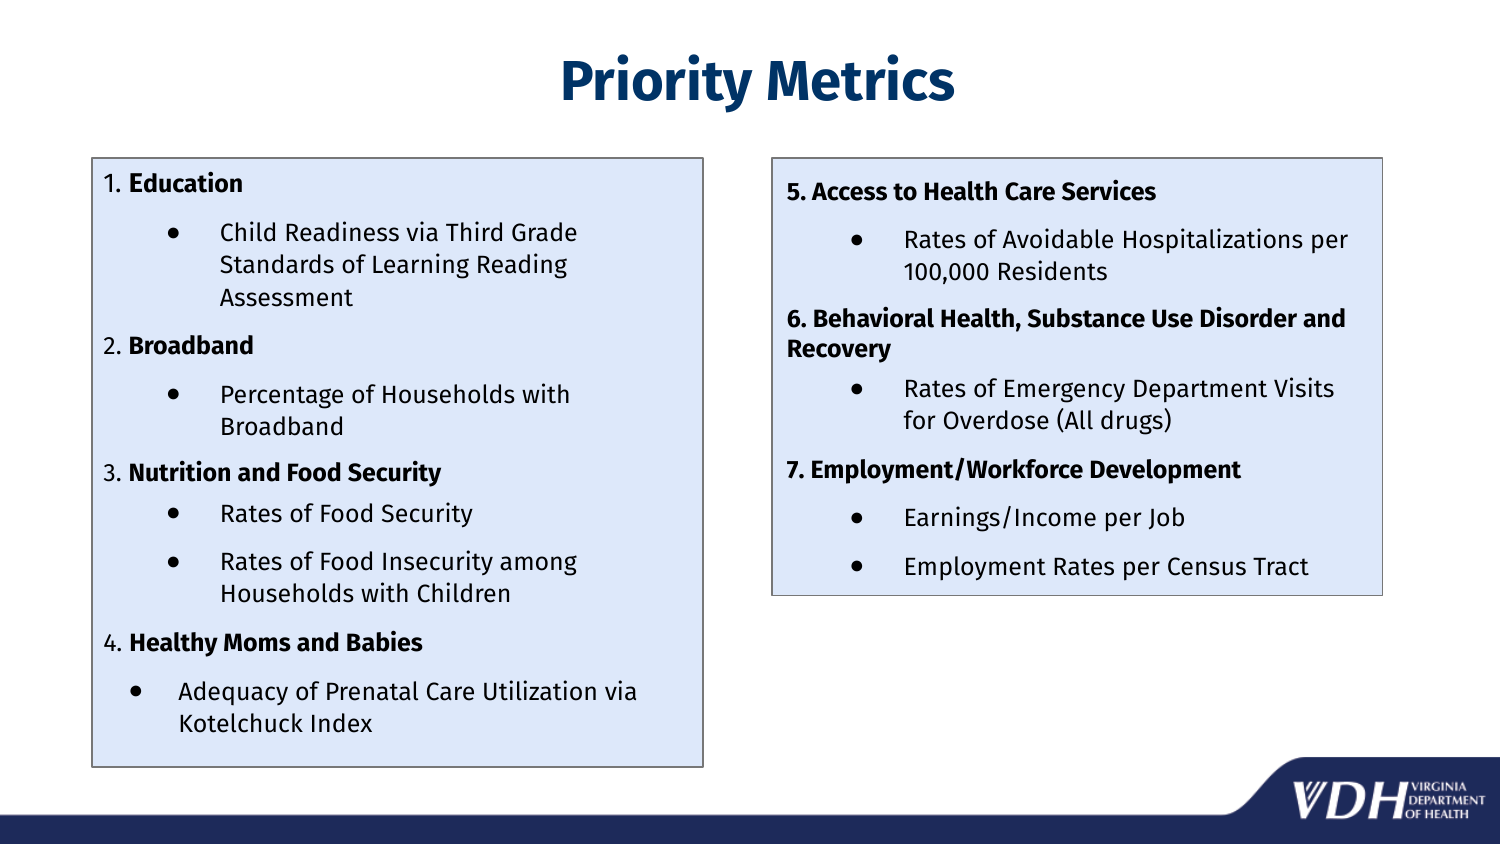

# Priority Metrics
1. Education
Child Readiness via Third Grade Standards of Learning Reading Assessment
2. Broadband
Percentage of Households with Broadband
3. Nutrition and Food Security
Rates of Food Security
Rates of Food Insecurity among Households with Children
4. Healthy Moms and Babies
Adequacy of Prenatal Care Utilization via Kotelchuck Index
5. Access to Health Care Services
Rates of Avoidable Hospitalizations per 100,000 Residents
6. Behavioral Health, Substance Use Disorder and Recovery
Rates of Emergency Department Visits for Overdose (All drugs)
7. Employment/Workforce Development
Earnings/Income per Job
Employment Rates per Census Tract